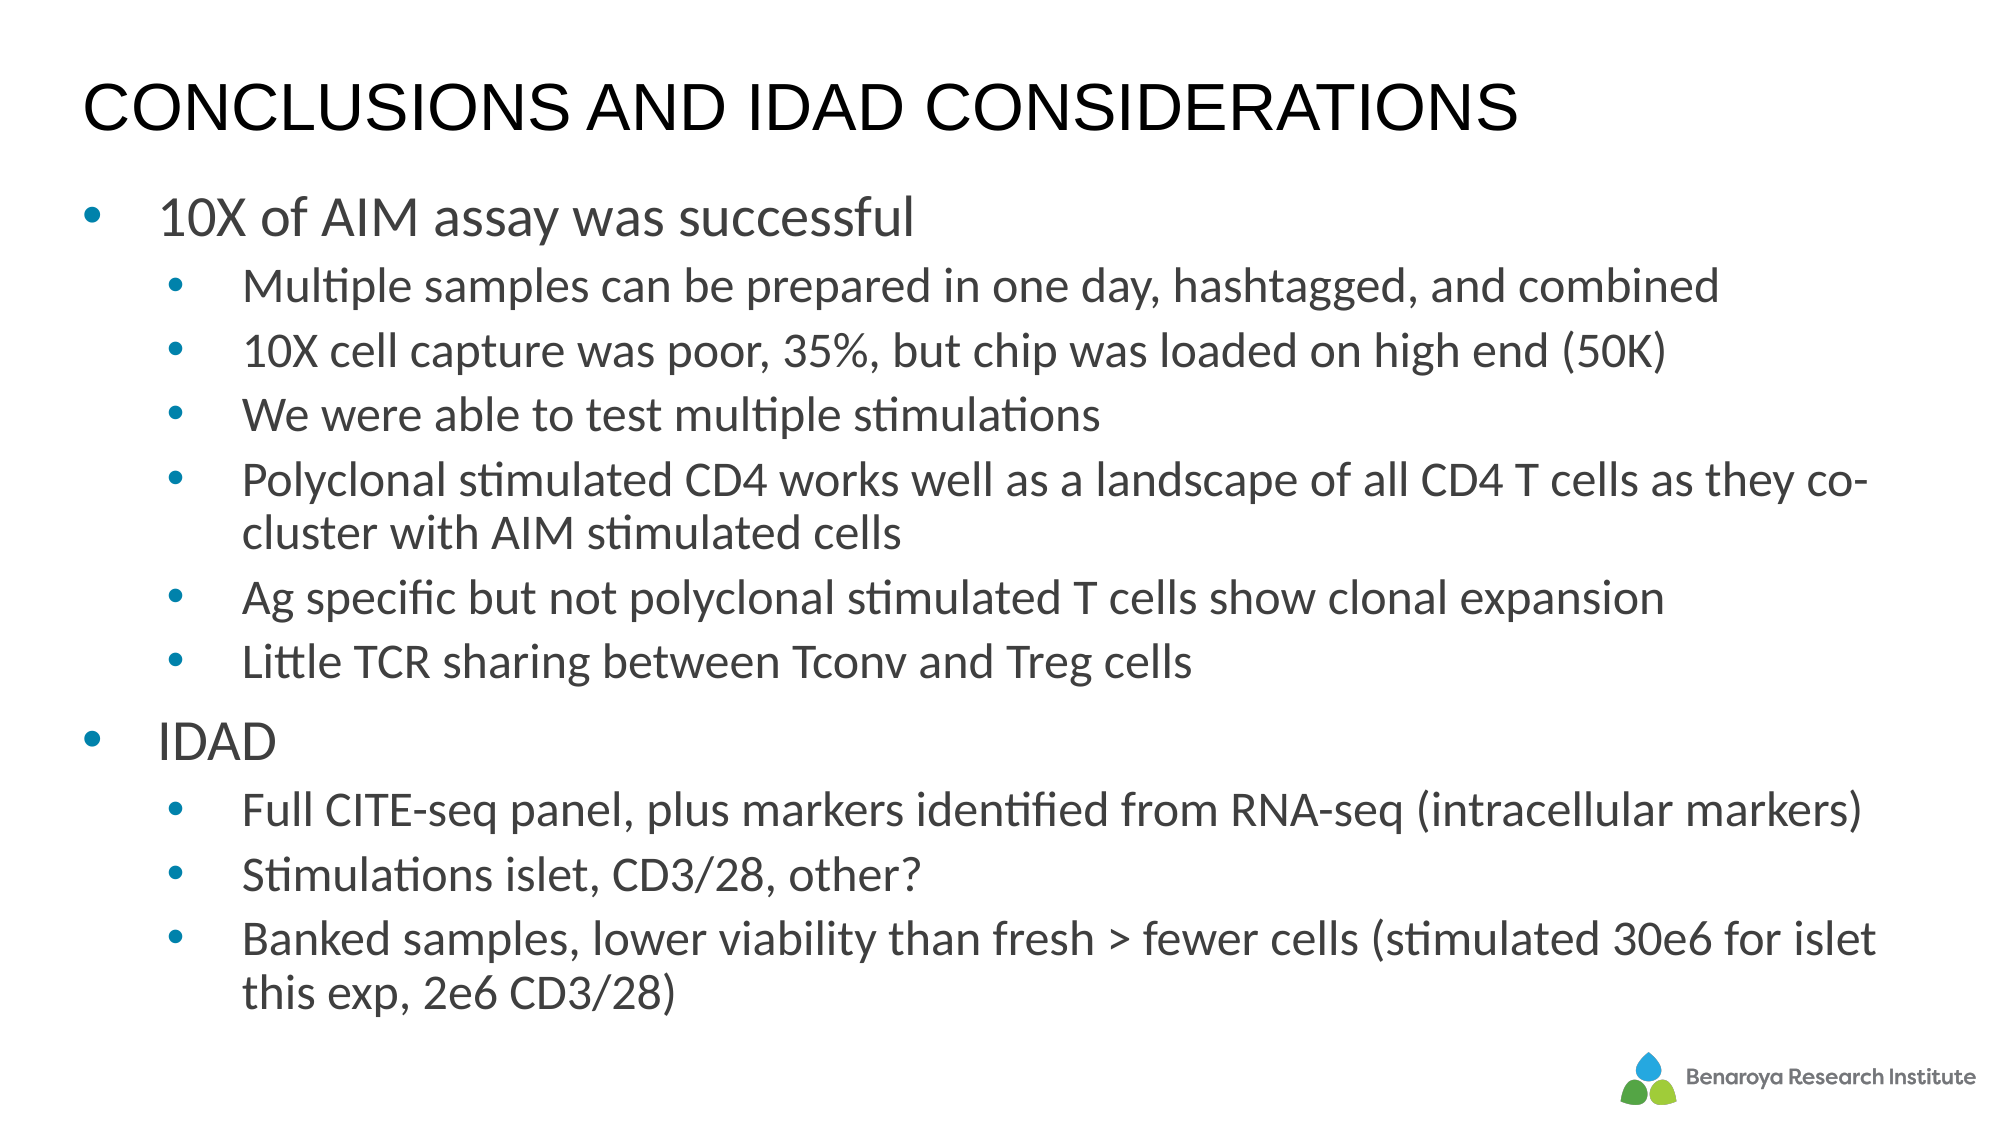

# Conclusions and IDAD considerations
10X of AIM assay was successful
Multiple samples can be prepared in one day, hashtagged, and combined
10X cell capture was poor, 35%, but chip was loaded on high end (50K)
We were able to test multiple stimulations
Polyclonal stimulated CD4 works well as a landscape of all CD4 T cells as they co-cluster with AIM stimulated cells
Ag specific but not polyclonal stimulated T cells show clonal expansion
Little TCR sharing between Tconv and Treg cells
IDAD
Full CITE-seq panel, plus markers identified from RNA-seq (intracellular markers)
Stimulations islet, CD3/28, other?
Banked samples, lower viability than fresh > fewer cells (stimulated 30e6 for islet this exp, 2e6 CD3/28)